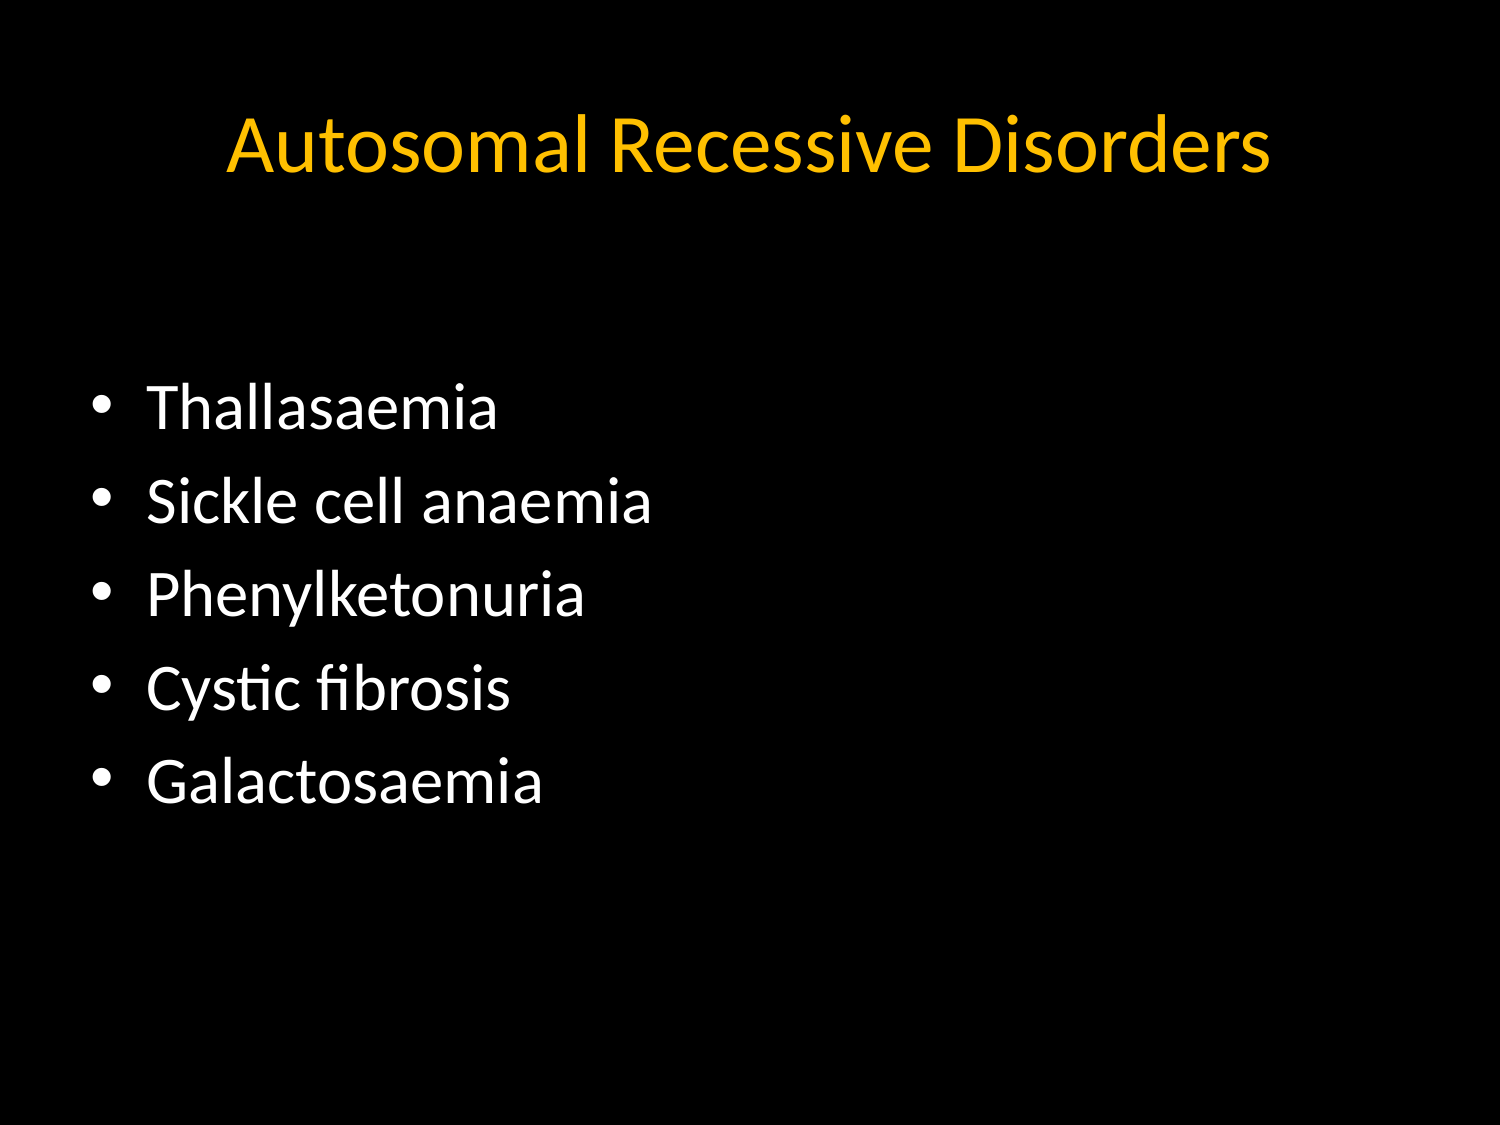

# Autosomal Recessive Disorders

Thallasaemia
Sickle cell anaemia
Phenylketonuria
Cystic fibrosis
Galactosaemia